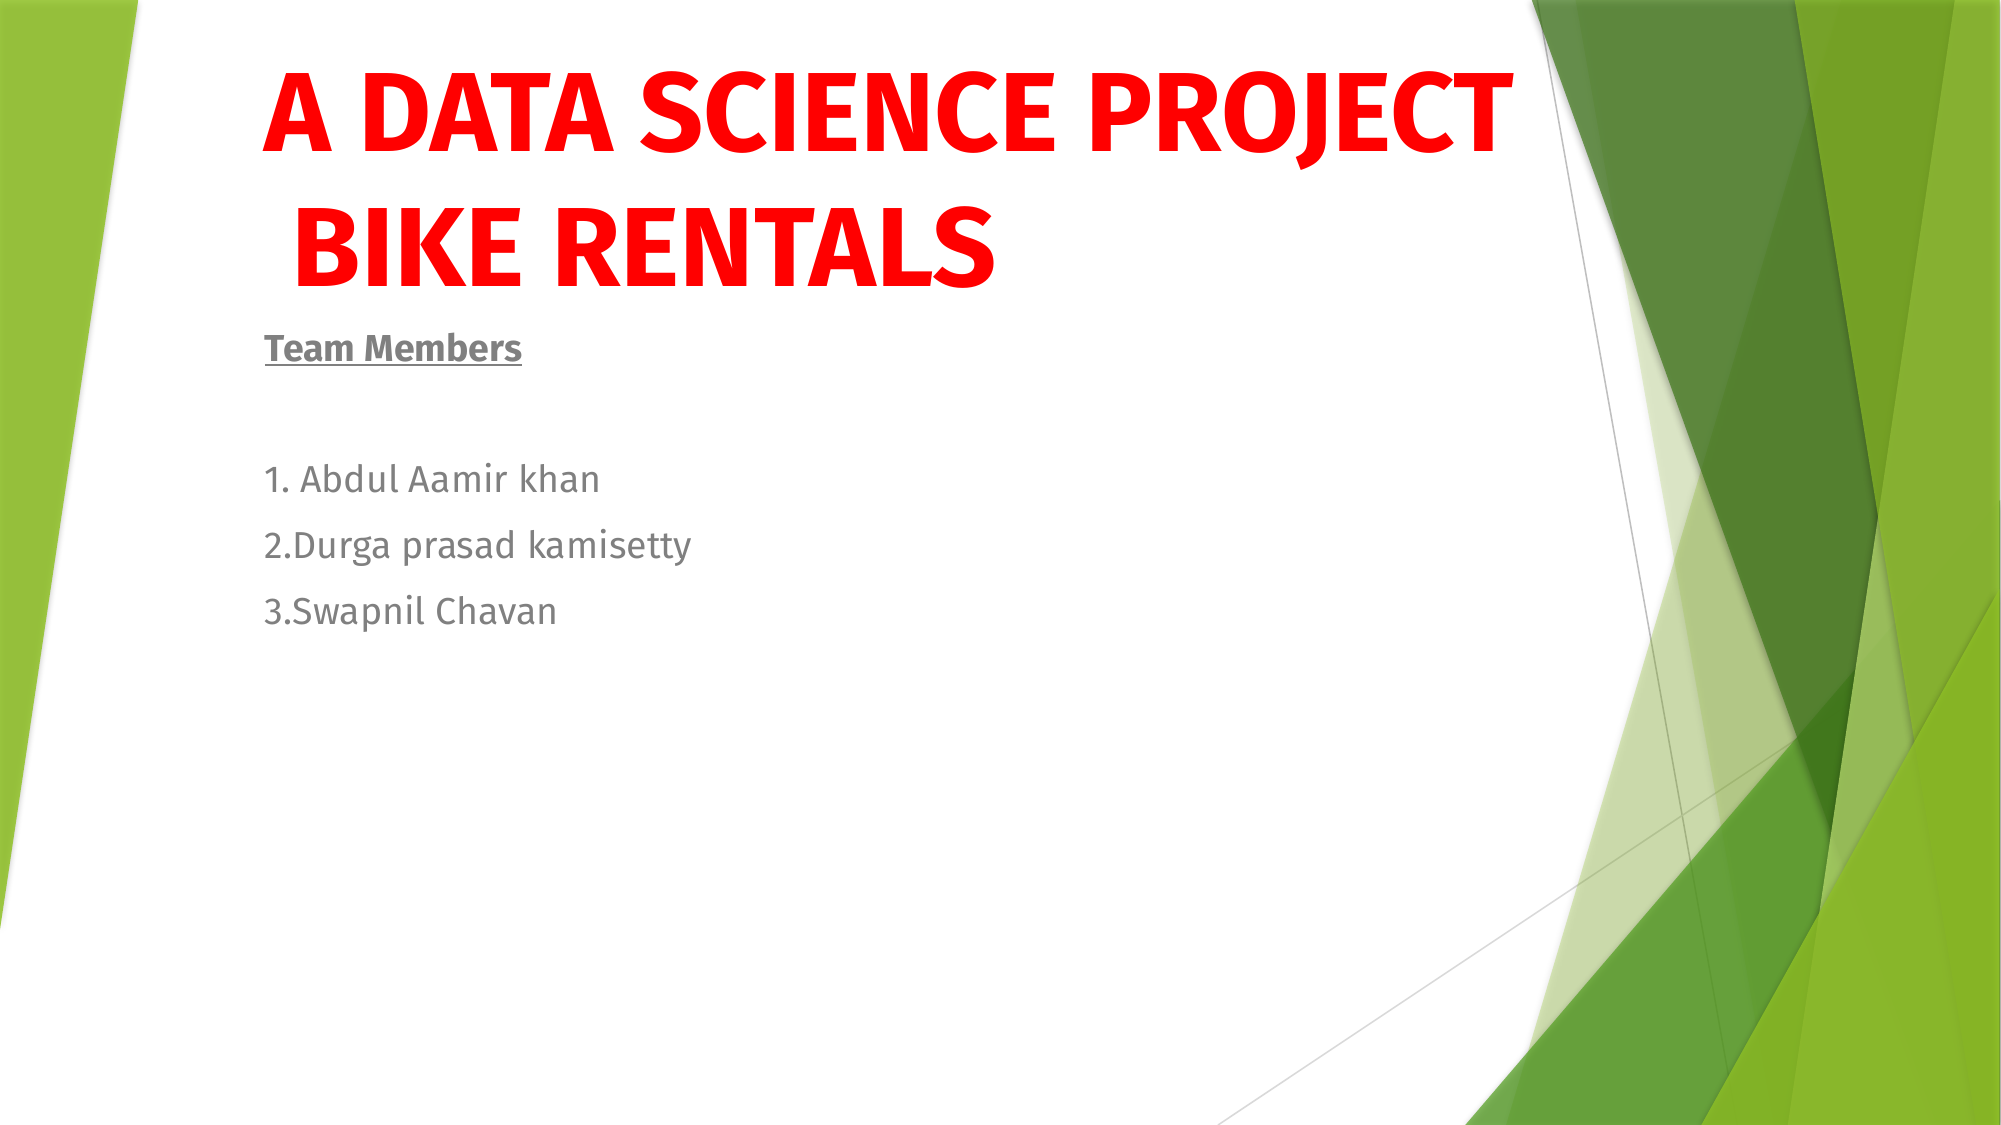

# A DATA SCIENCE PROJECT BIKE RENTALS
Team Members

1. Abdul Aamir khan
2.Durga prasad kamisetty
3.Swapnil Chavan